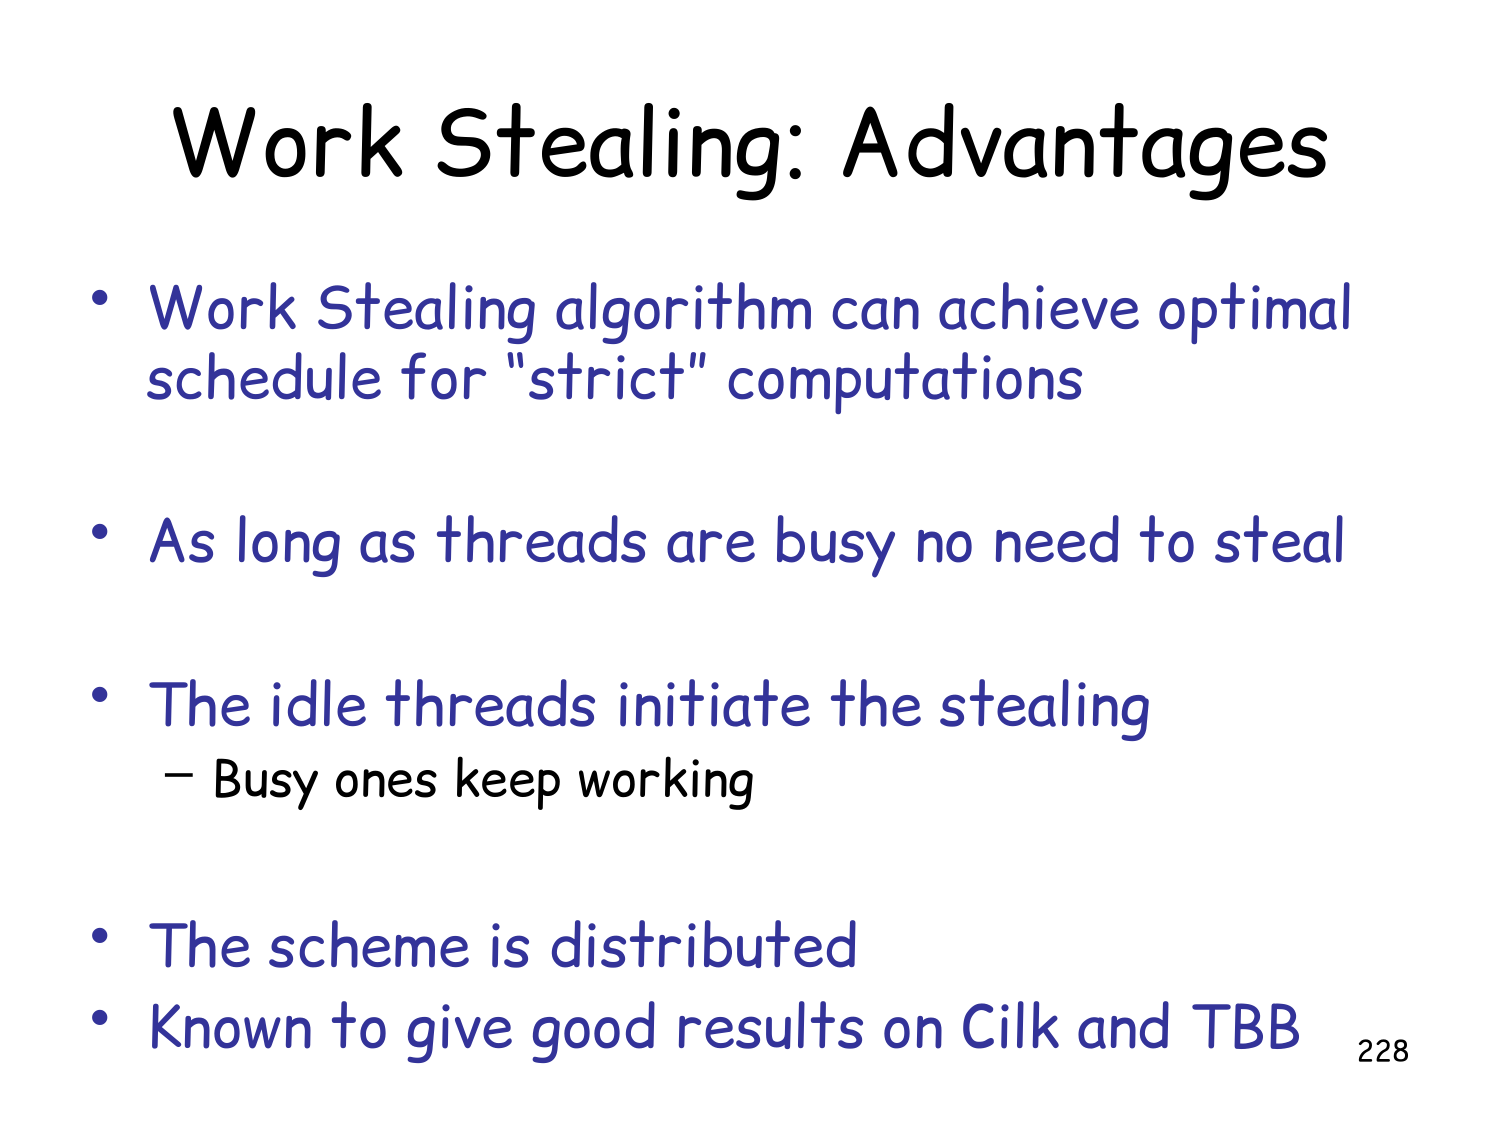

# Work Stealing: Advantages
Work Stealing algorithm can achieve optimal schedule for “strict” computations

As long as threads are busy no need to steal

The idle threads initiate the stealing
Busy ones keep working

The scheme is distributed
Known to give good results on Cilk and TBB
228